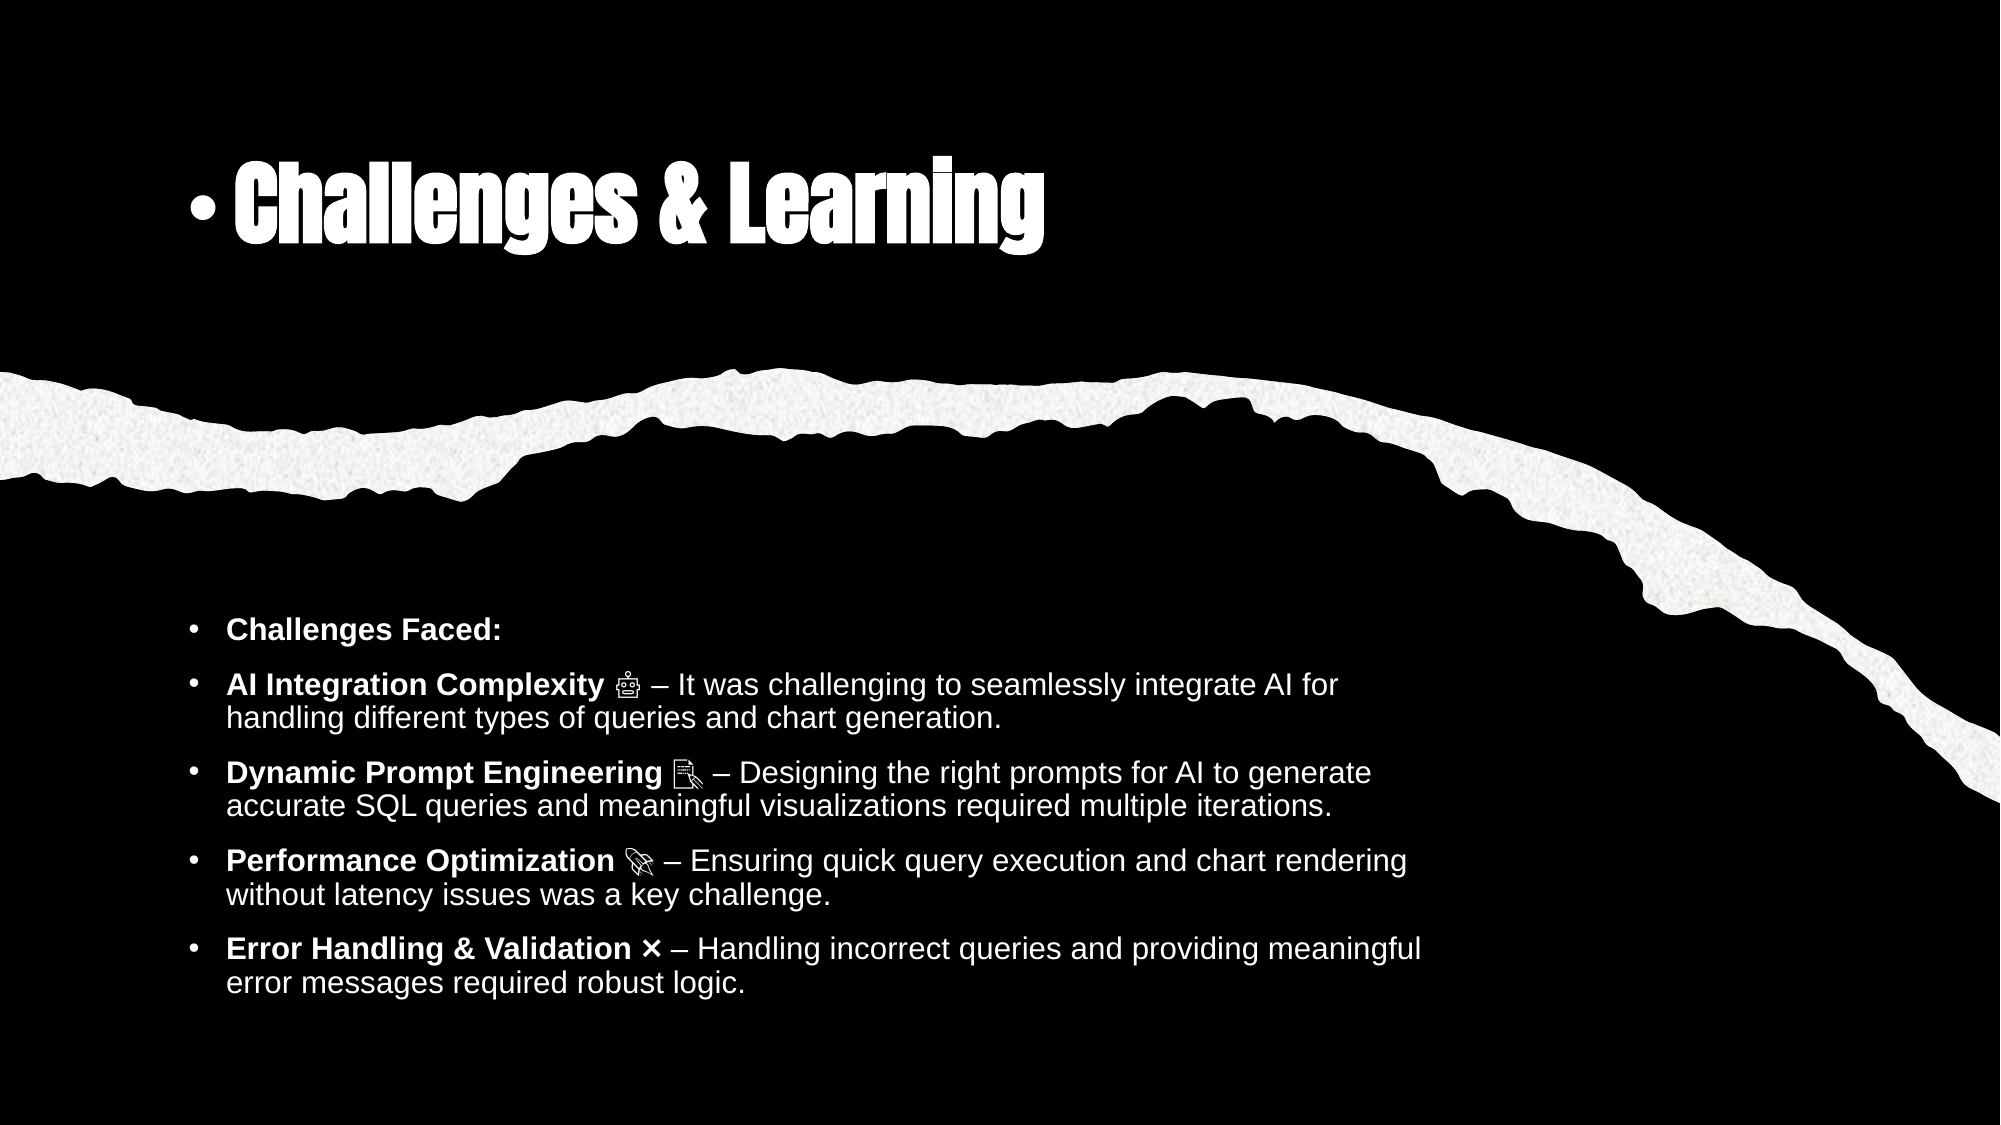

# Challenges & Learning

Challenges Faced:
AI Integration Complexity 🤖 – It was challenging to seamlessly integrate AI for handling different types of queries and chart generation.
Dynamic Prompt Engineering 📝 – Designing the right prompts for AI to generate accurate SQL queries and meaningful visualizations required multiple iterations.
Performance Optimization 🚀 – Ensuring quick query execution and chart rendering without latency issues was a key challenge.
Error Handling & Validation ❌ – Handling incorrect queries and providing meaningful error messages required robust logic.